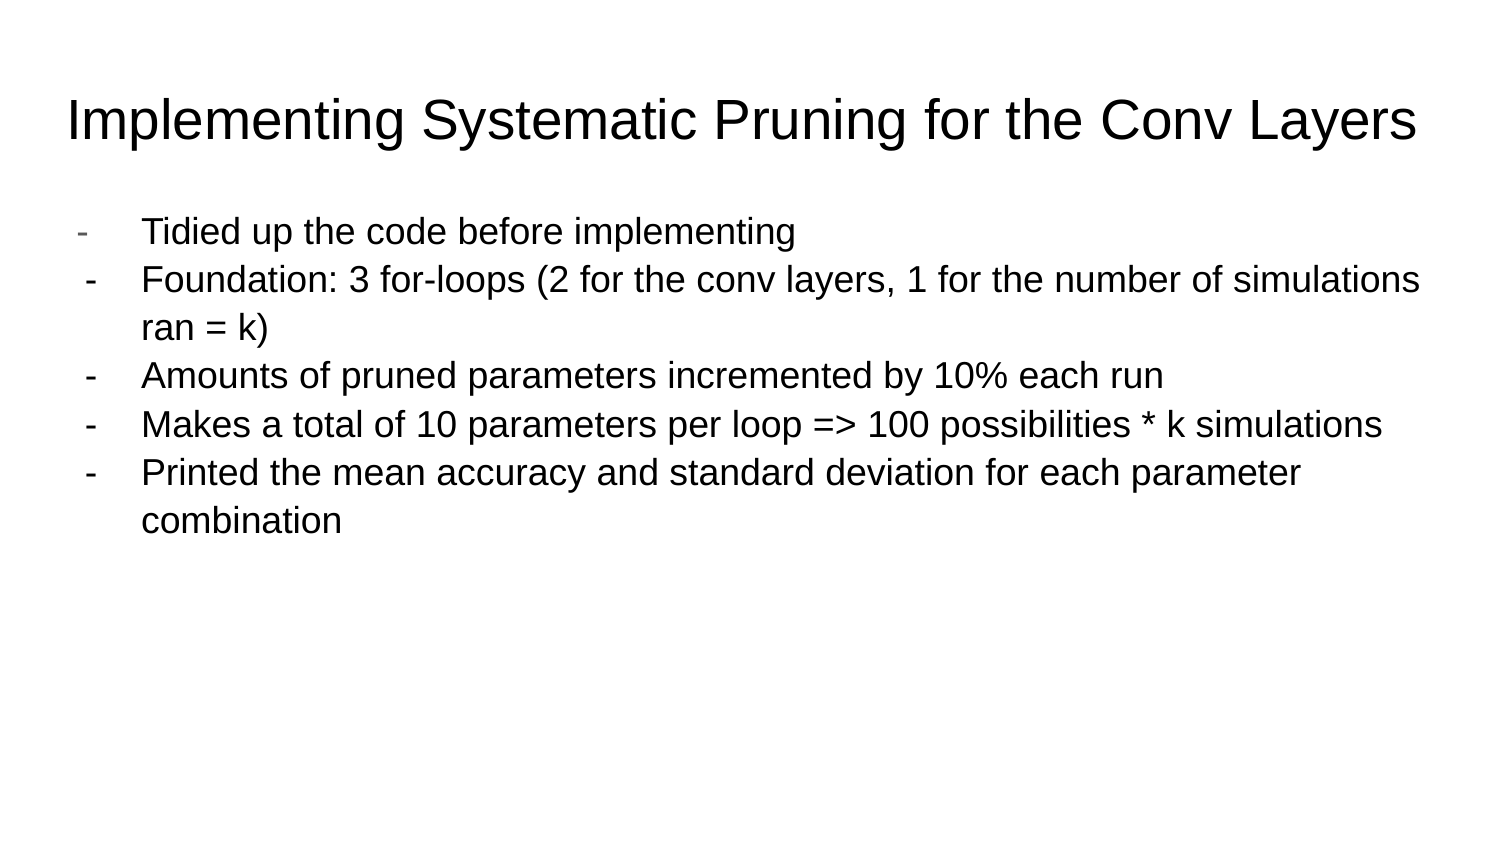

# Implementing Systematic Pruning for the Conv Layers
Tidied up the code before implementing
Foundation: 3 for-loops (2 for the conv layers, 1 for the number of simulations ran = k)
Amounts of pruned parameters incremented by 10% each run
Makes a total of 10 parameters per loop => 100 possibilities * k simulations
Printed the mean accuracy and standard deviation for each parameter combination